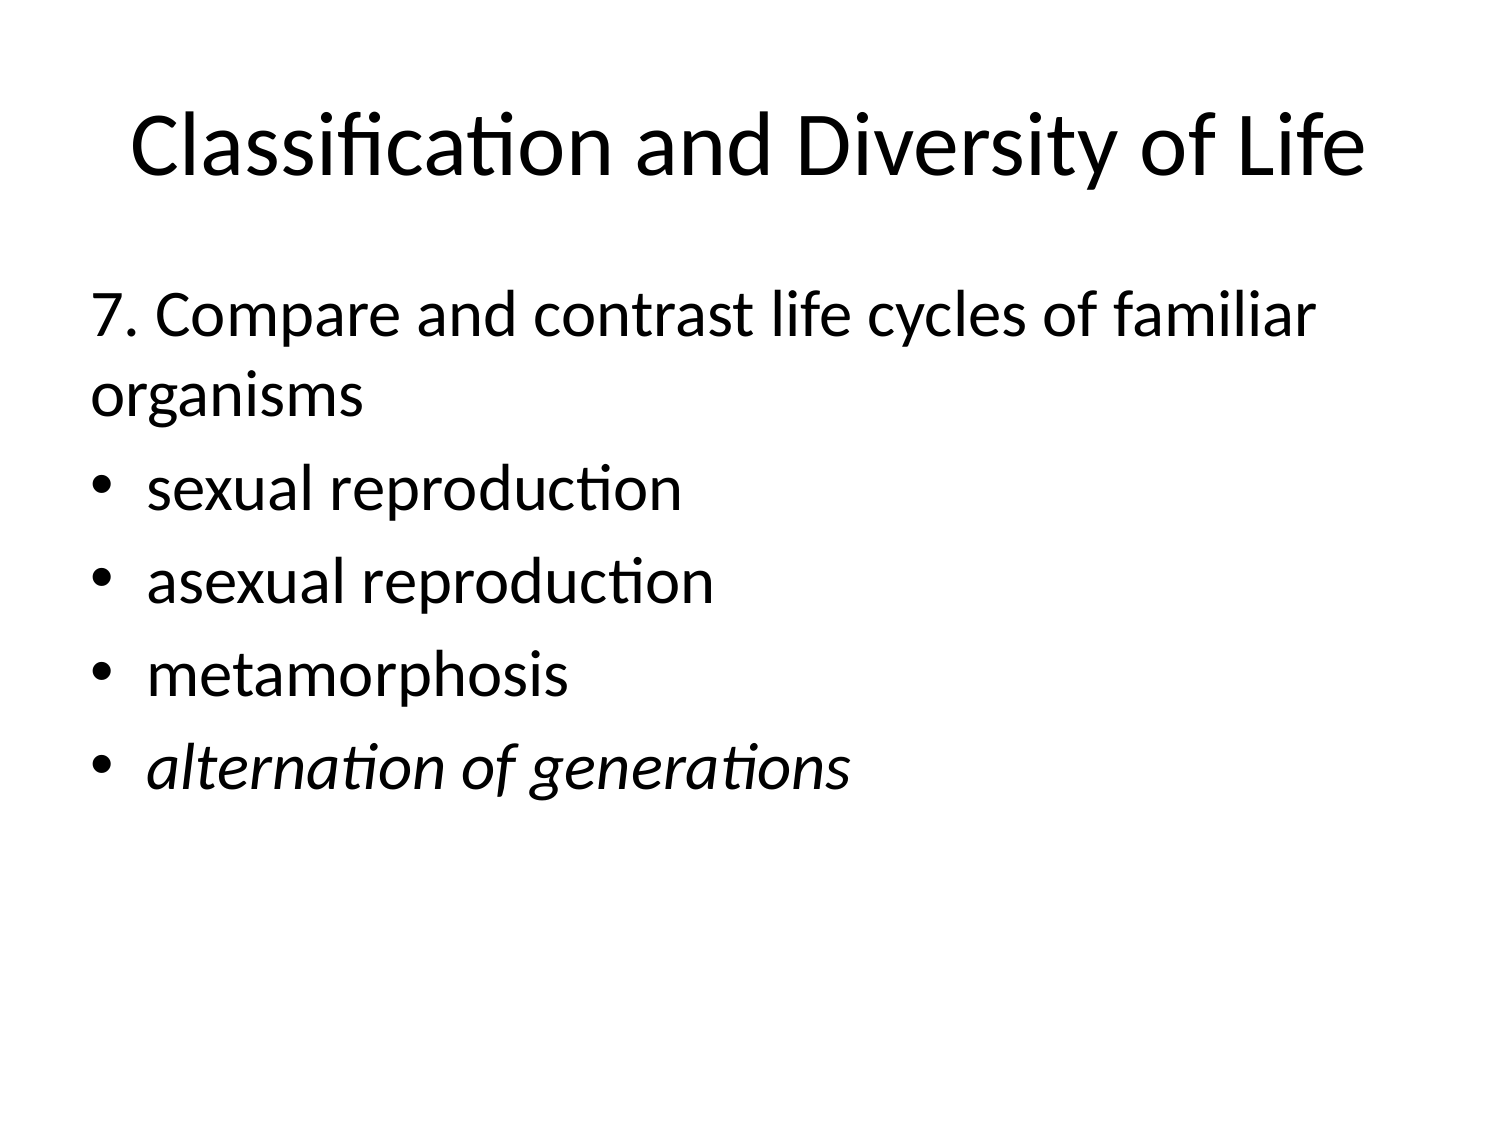

# Classification and Diversity of Life
7. Compare and contrast life cycles of familiar organisms
sexual reproduction
asexual reproduction
metamorphosis
alternation of generations